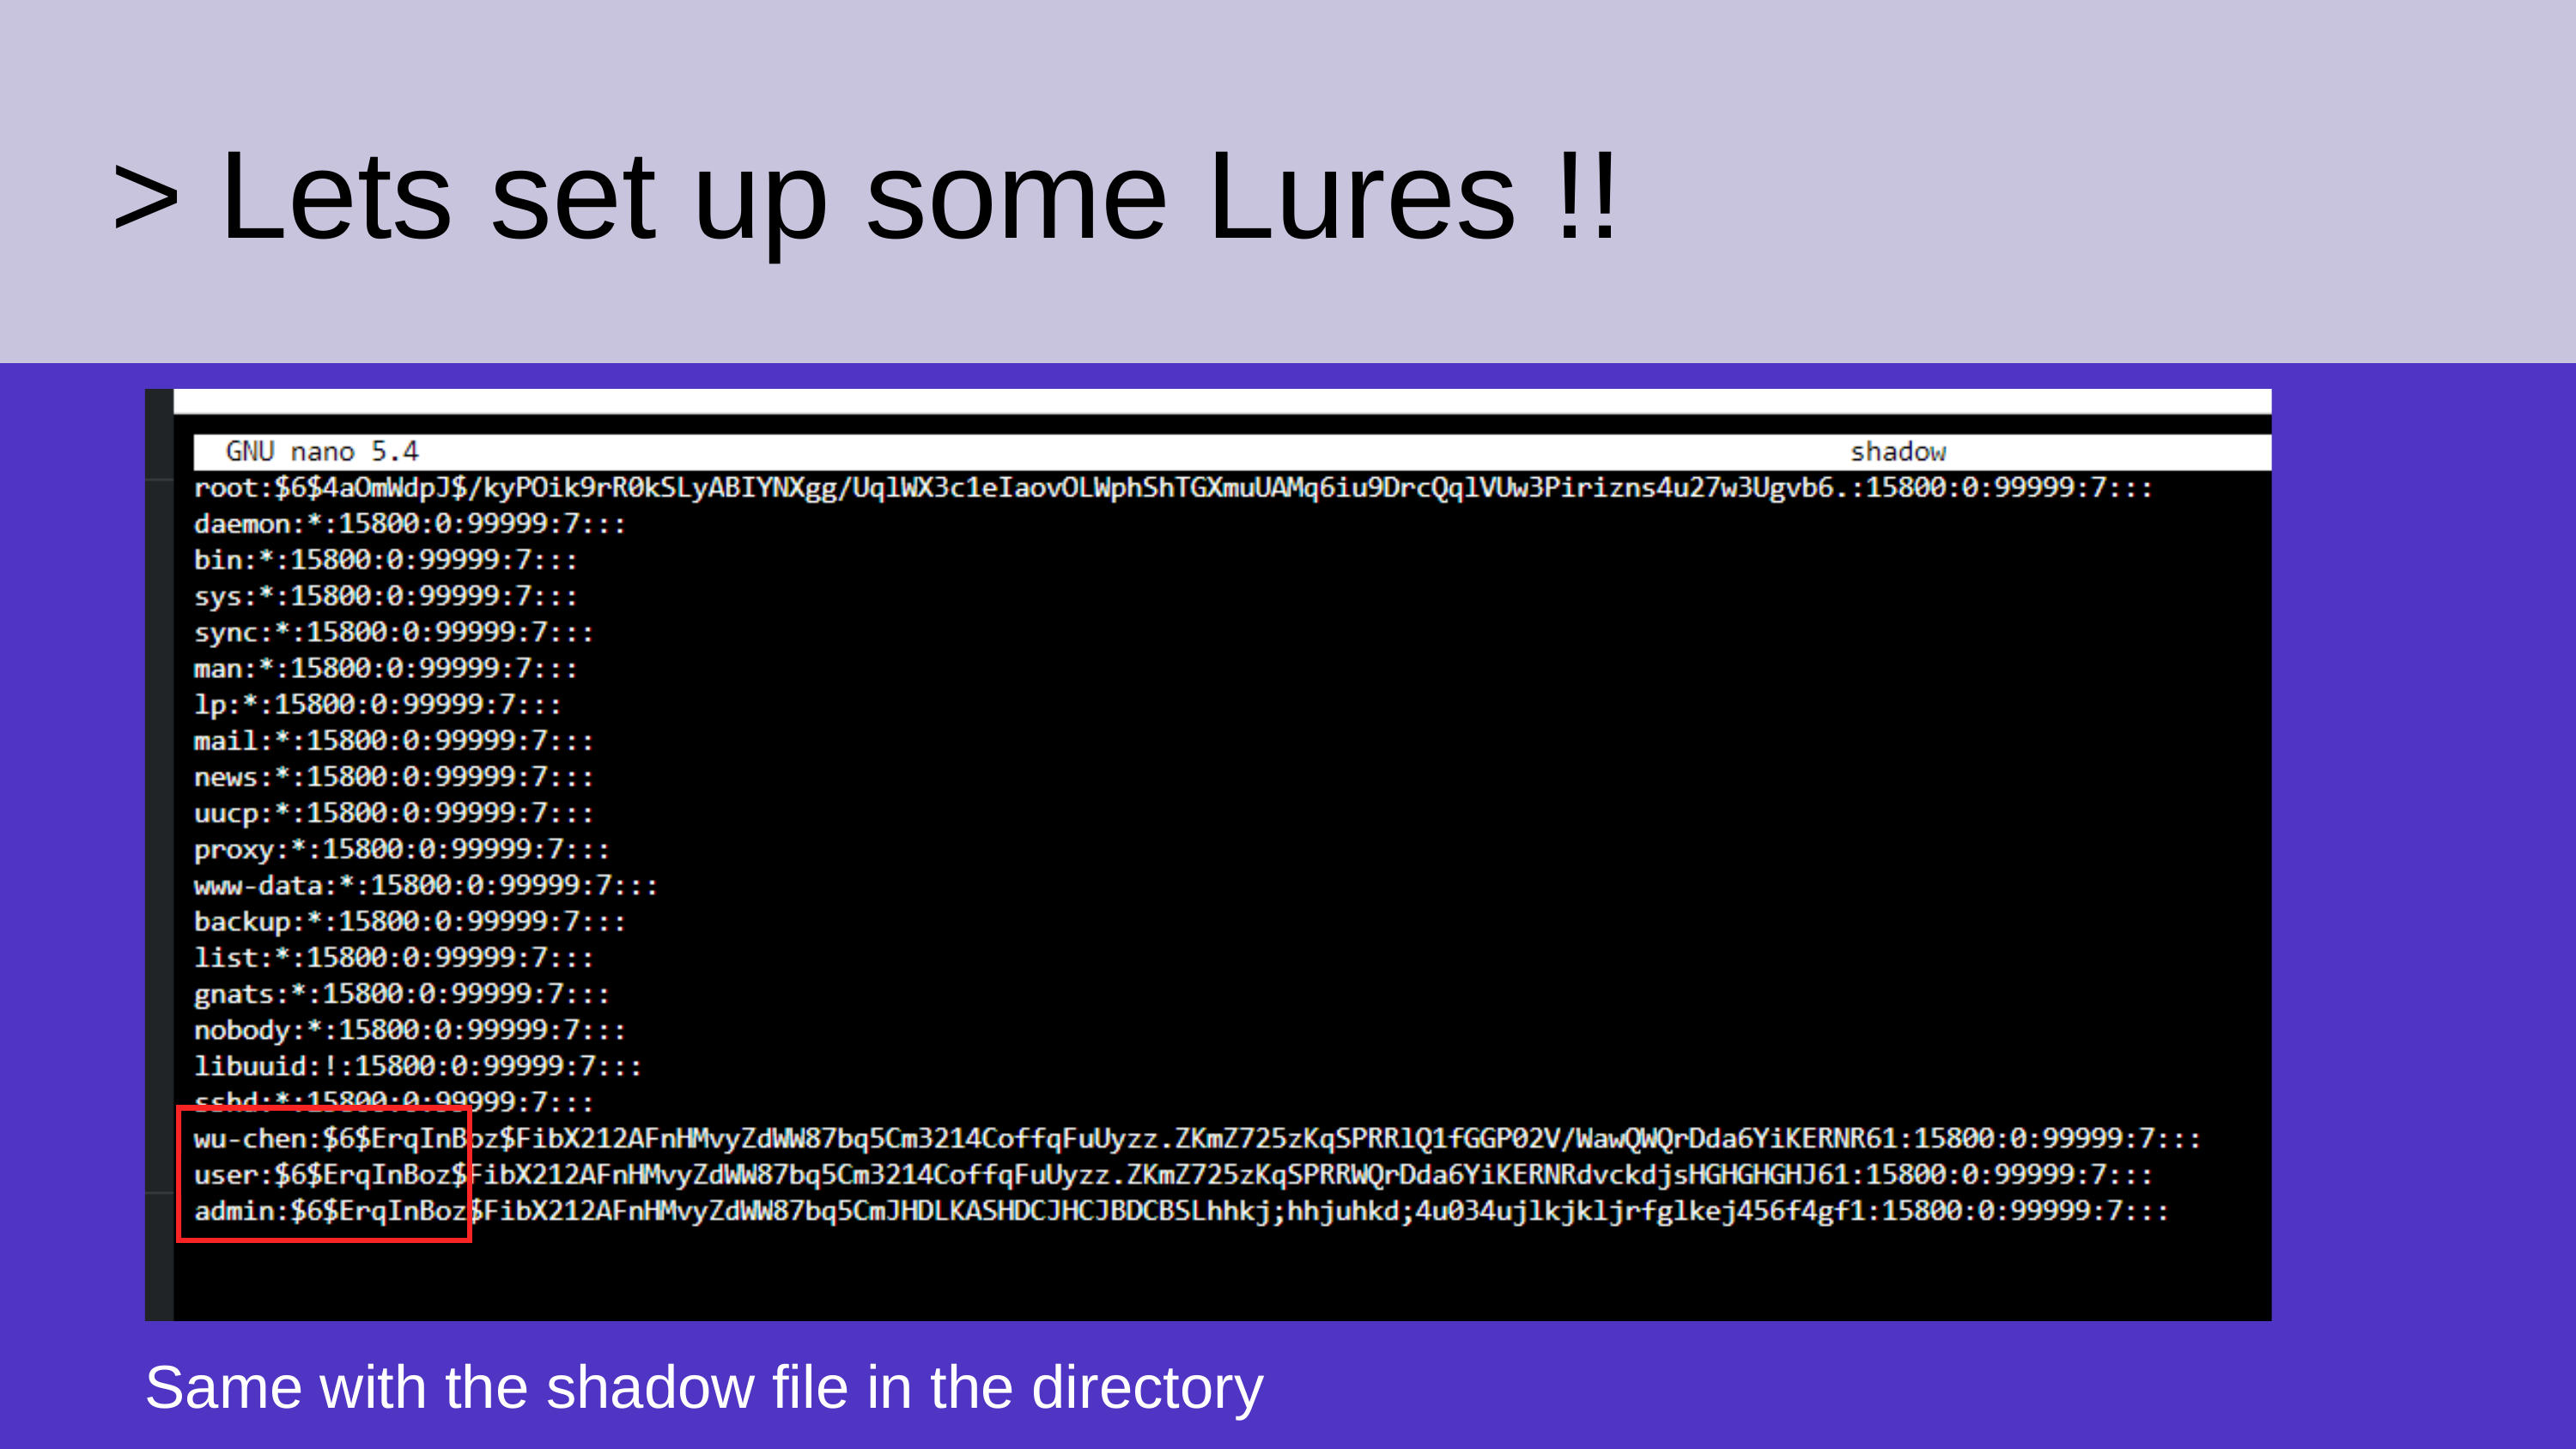

> Lets set up some Lures !!

Same with the shadow file in the directory